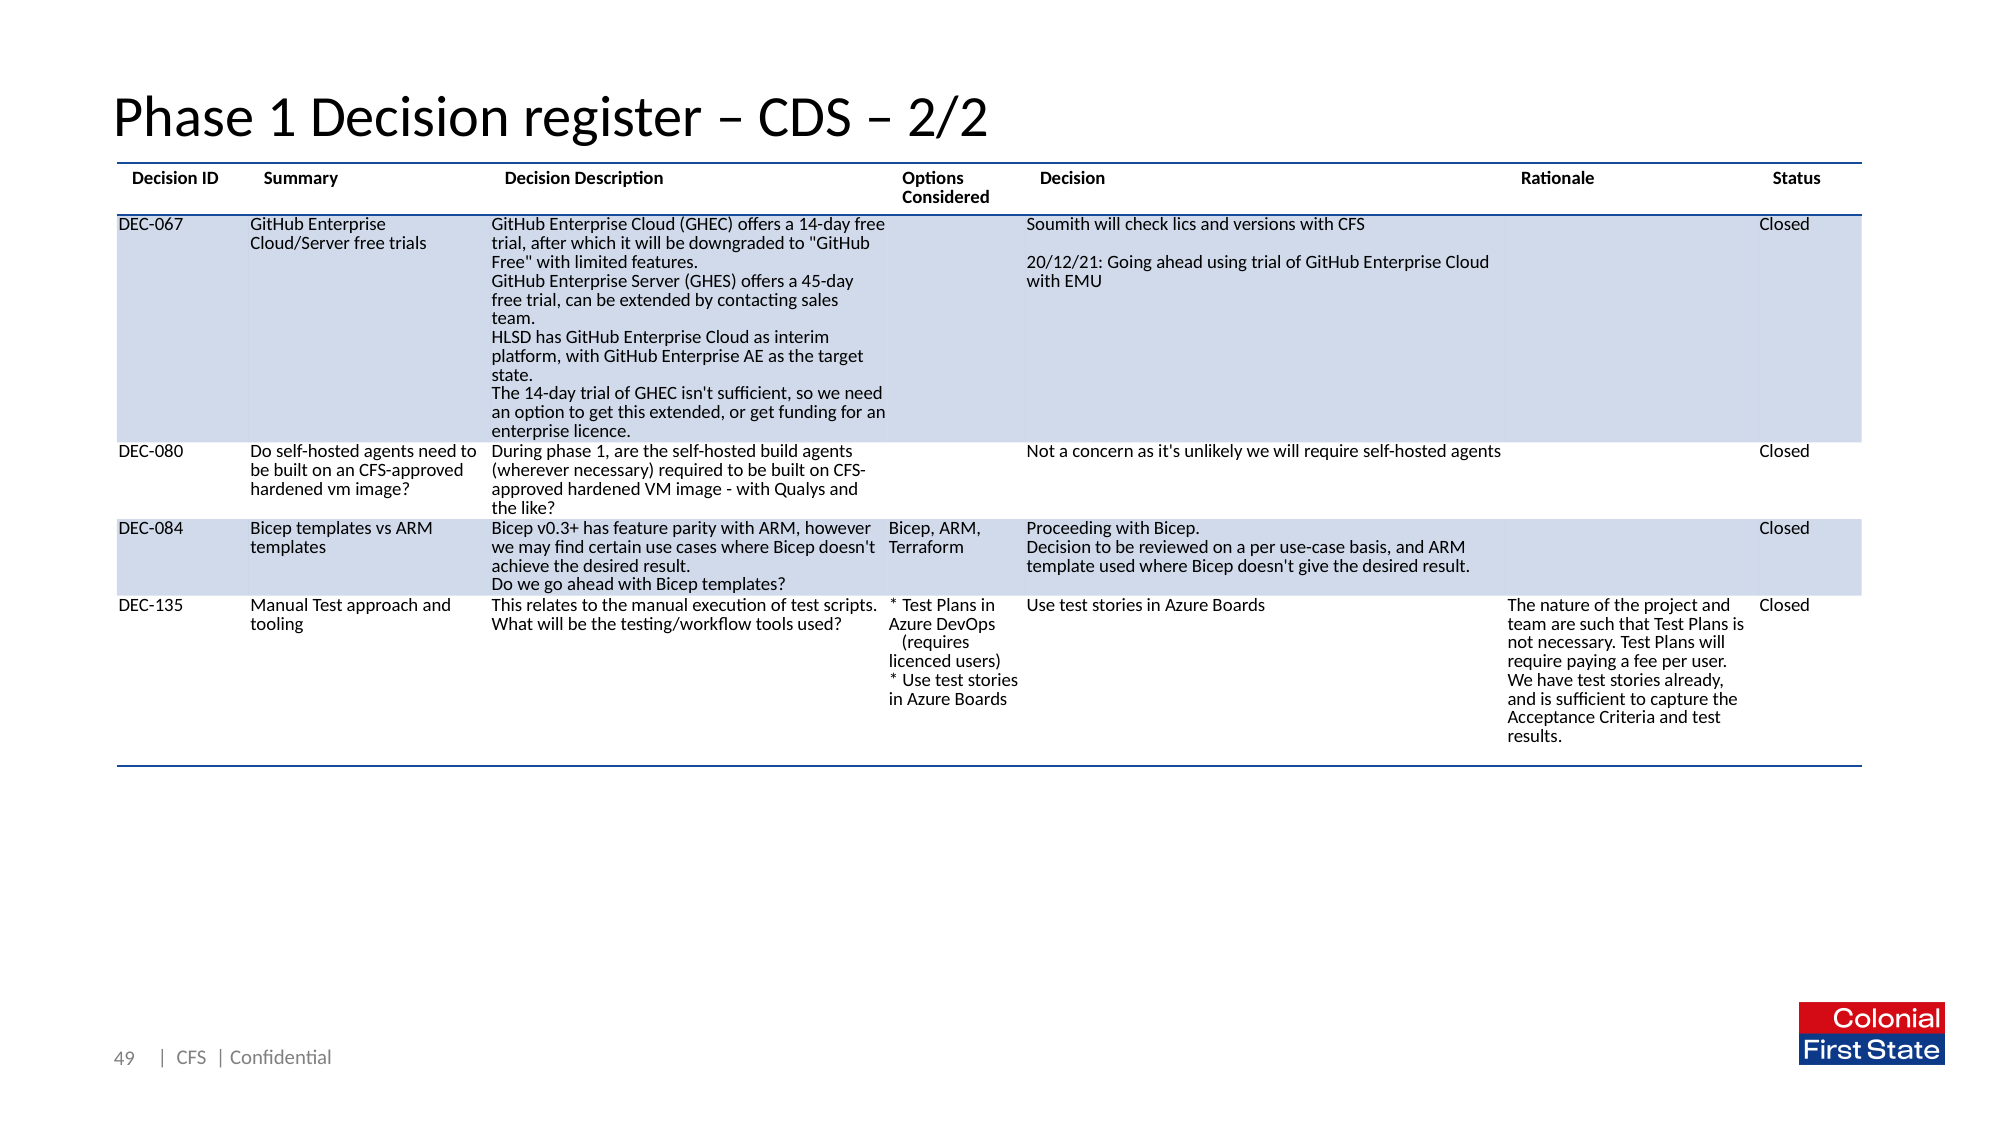

# Phase 1 Decision register – CDS – 2/2
| Decision ID | Summary | Decision Description | Options Considered | Decision | Rationale | Status |
| --- | --- | --- | --- | --- | --- | --- |
| DEC-067 | GitHub Enterprise Cloud/Server free trials | GitHub Enterprise Cloud (GHEC) offers a 14-day free trial, after which it will be downgraded to "GitHub Free" with limited features. GitHub Enterprise Server (GHES) offers a 45-day free trial, can be extended by contacting sales team. HLSD has GitHub Enterprise Cloud as interim platform, with GitHub Enterprise AE as the target state. The 14-day trial of GHEC isn't sufficient, so we need an option to get this extended, or get funding for an enterprise licence. |  | Soumith will check lics and versions with CFS 20/12/21: Going ahead using trial of GitHub Enterprise Cloud with EMU |  | Closed |
| DEC-080 | Do self-hosted agents need to be built on an CFS-approved hardened vm image? | During phase 1, are the self-hosted build agents (wherever necessary) required to be built on CFS-approved hardened VM image - with Qualys and the like? |  | Not a concern as it's unlikely we will require self-hosted agents |  | Closed |
| DEC-084 | Bicep templates vs ARM templates | Bicep v0.3+ has feature parity with ARM, however we may find certain use cases where Bicep doesn't achieve the desired result. Do we go ahead with Bicep templates? | Bicep, ARM, Terraform | Proceeding with Bicep. Decision to be reviewed on a per use-case basis, and ARM template used where Bicep doesn't give the desired result. |  | Closed |
| DEC-135 | Manual Test approach and tooling | This relates to the manual execution of test scripts. What will be the testing/workflow tools used? | \* Test Plans in Azure DevOps (requires licenced users) \* Use test stories in Azure Boards | Use test stories in Azure Boards | The nature of the project and team are such that Test Plans is not necessary. Test Plans will require paying a fee per user. We have test stories already, and is sufficient to capture the Acceptance Criteria and test results. | Closed |
49